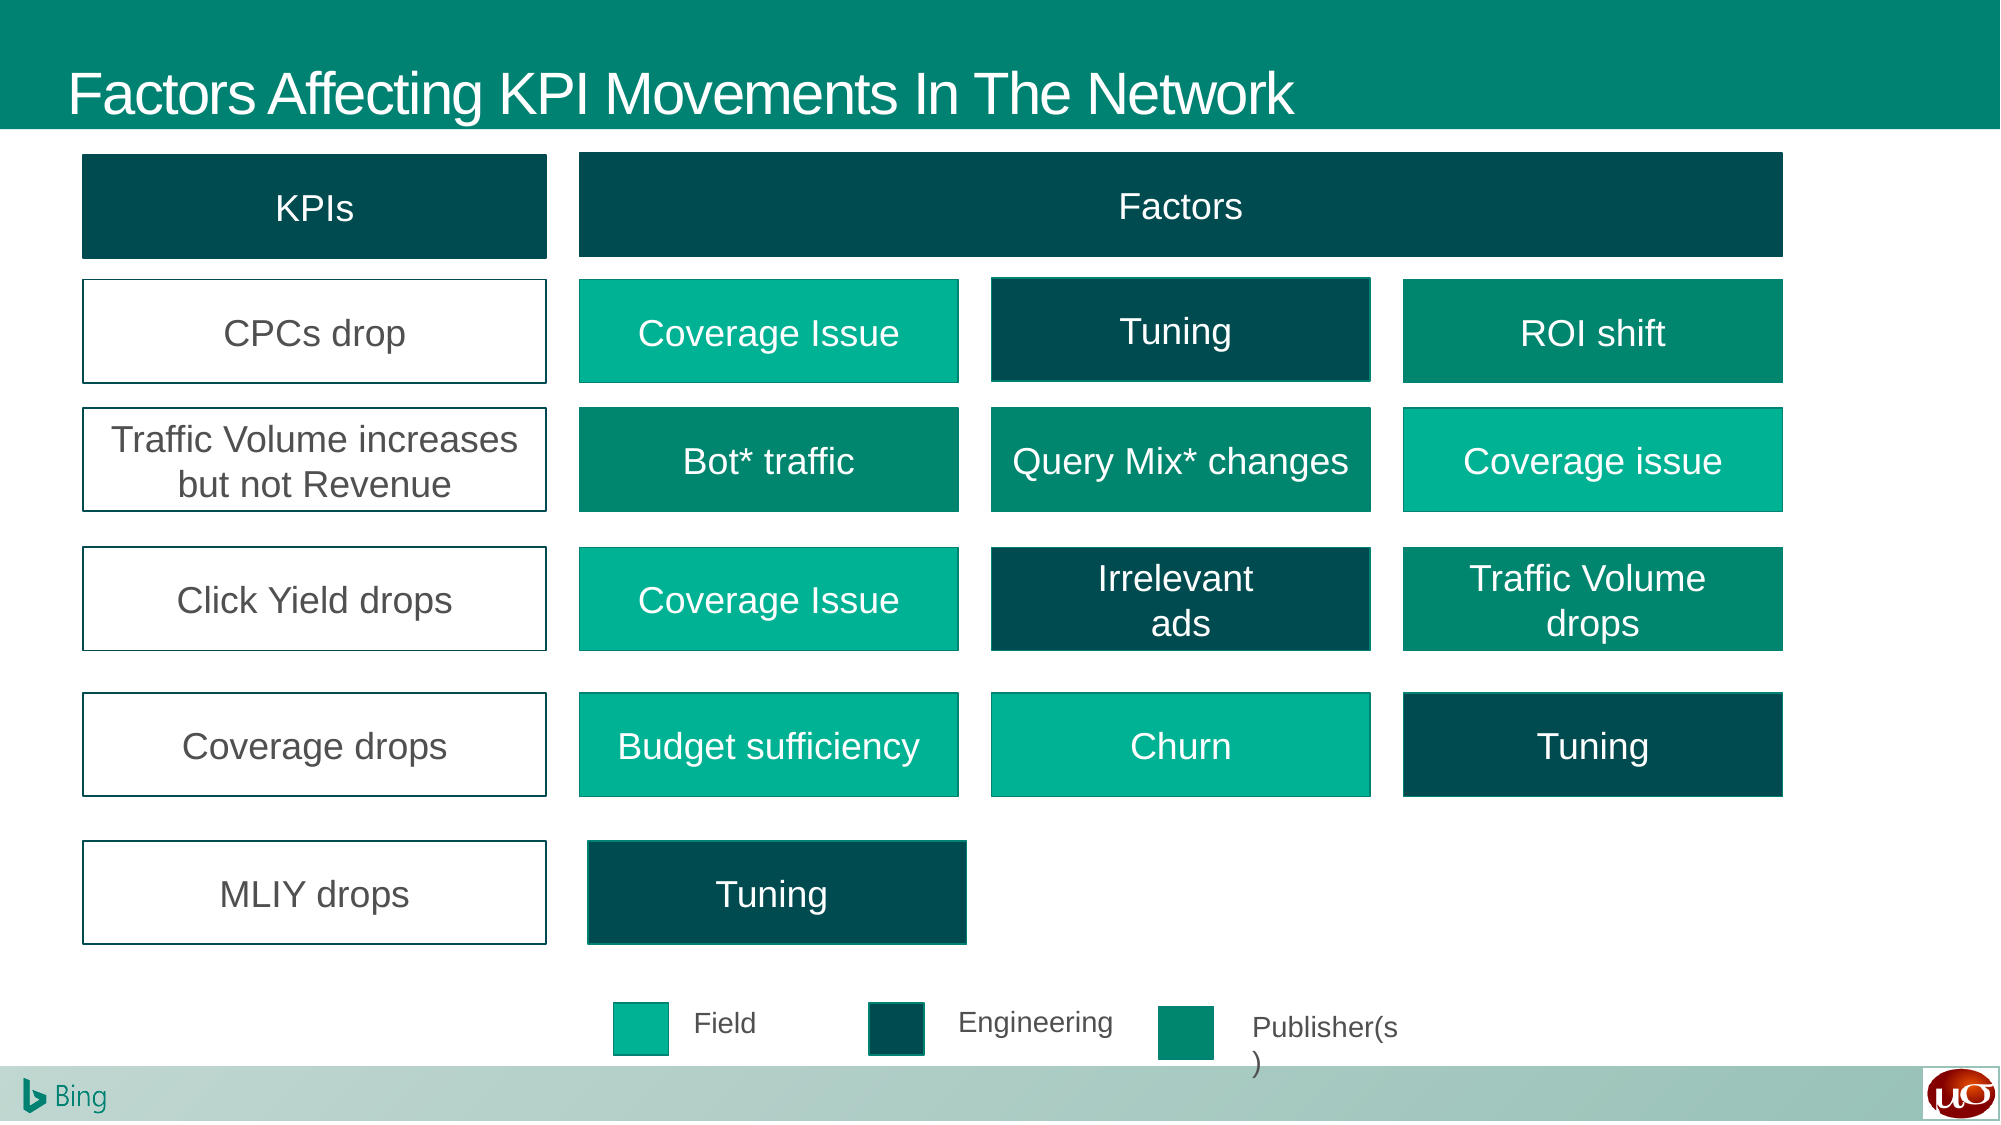

# Factors Affecting KPI Movements In The Network
Factors
KPIs
Tuning
CPCs drop
Coverage Issue
ROI shift
Traffic Volume increases but not Revenue
Bot* traffic
Query Mix* changes
Coverage issue
Click Yield drops
Coverage Issue
Irrelevant
ads
Traffic Volume
drops
Tuning
Coverage drops
Budget sufficiency
Churn
MLIY drops
Tuning
Engineering
Field
Publisher(s)